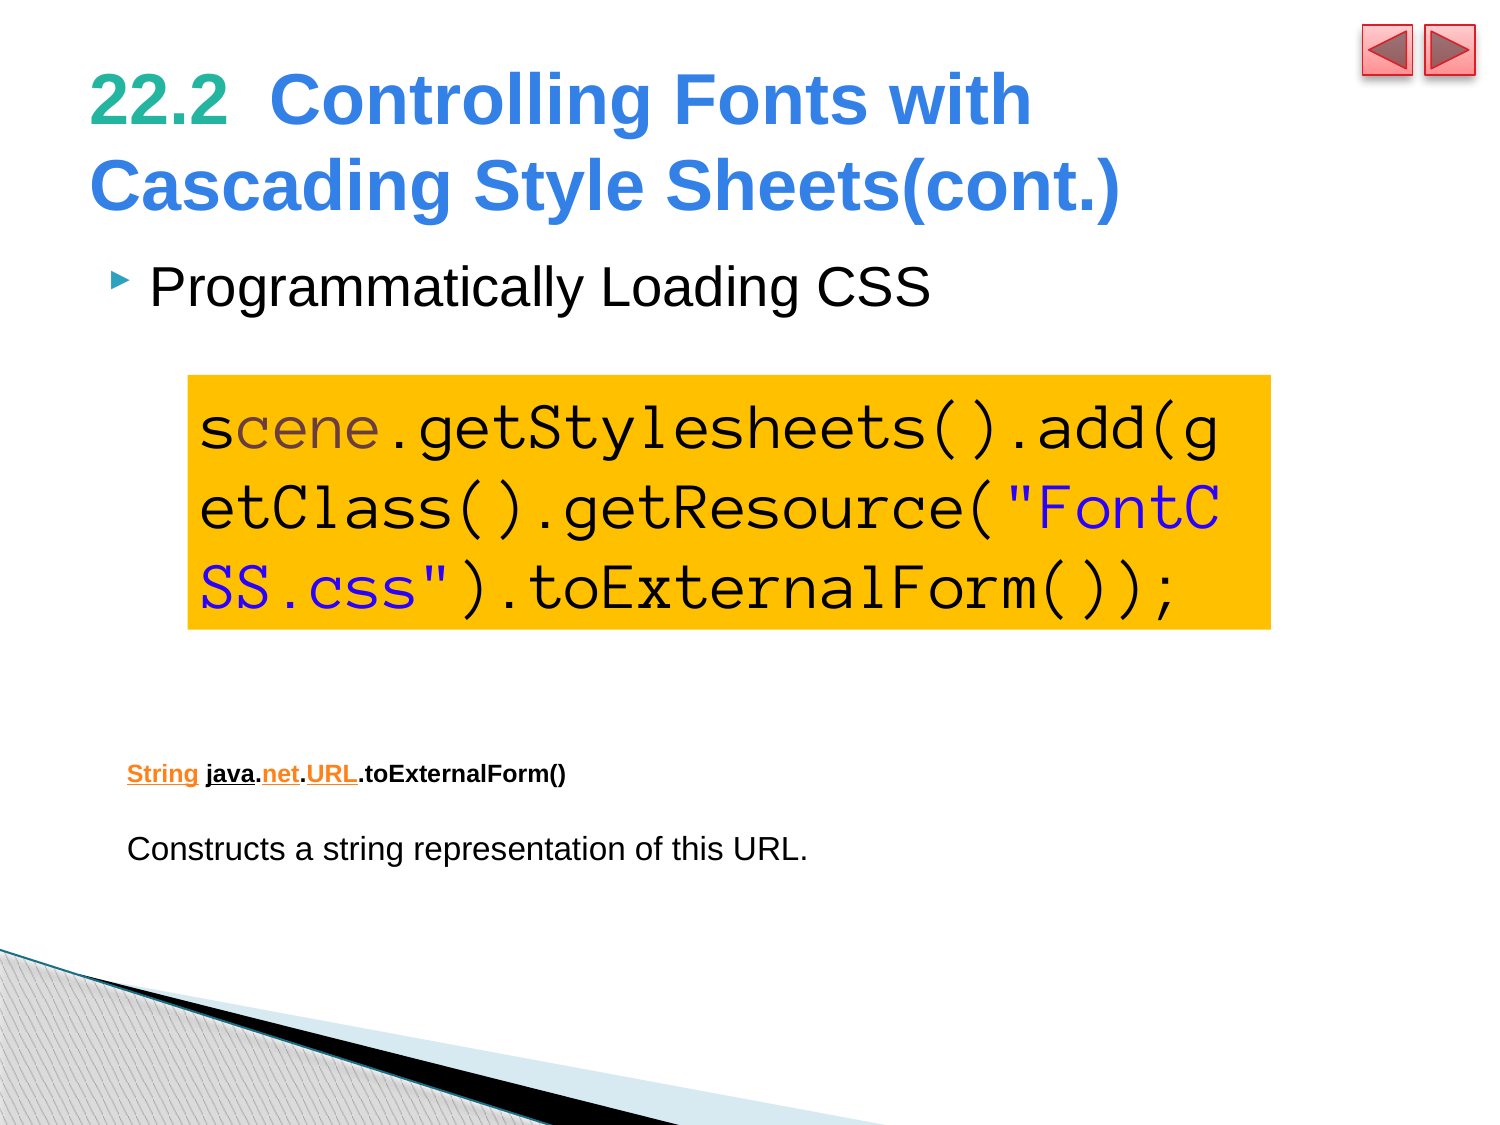

# 22.2  Controlling Fonts with Cascading Style Sheets(cont.)
Programmatically Loading CSS
scene.getStylesheets().add(getClass().getResource("FontCSS.css").toExternalForm());
String java.net.URL.toExternalForm()

Constructs a string representation of this URL.